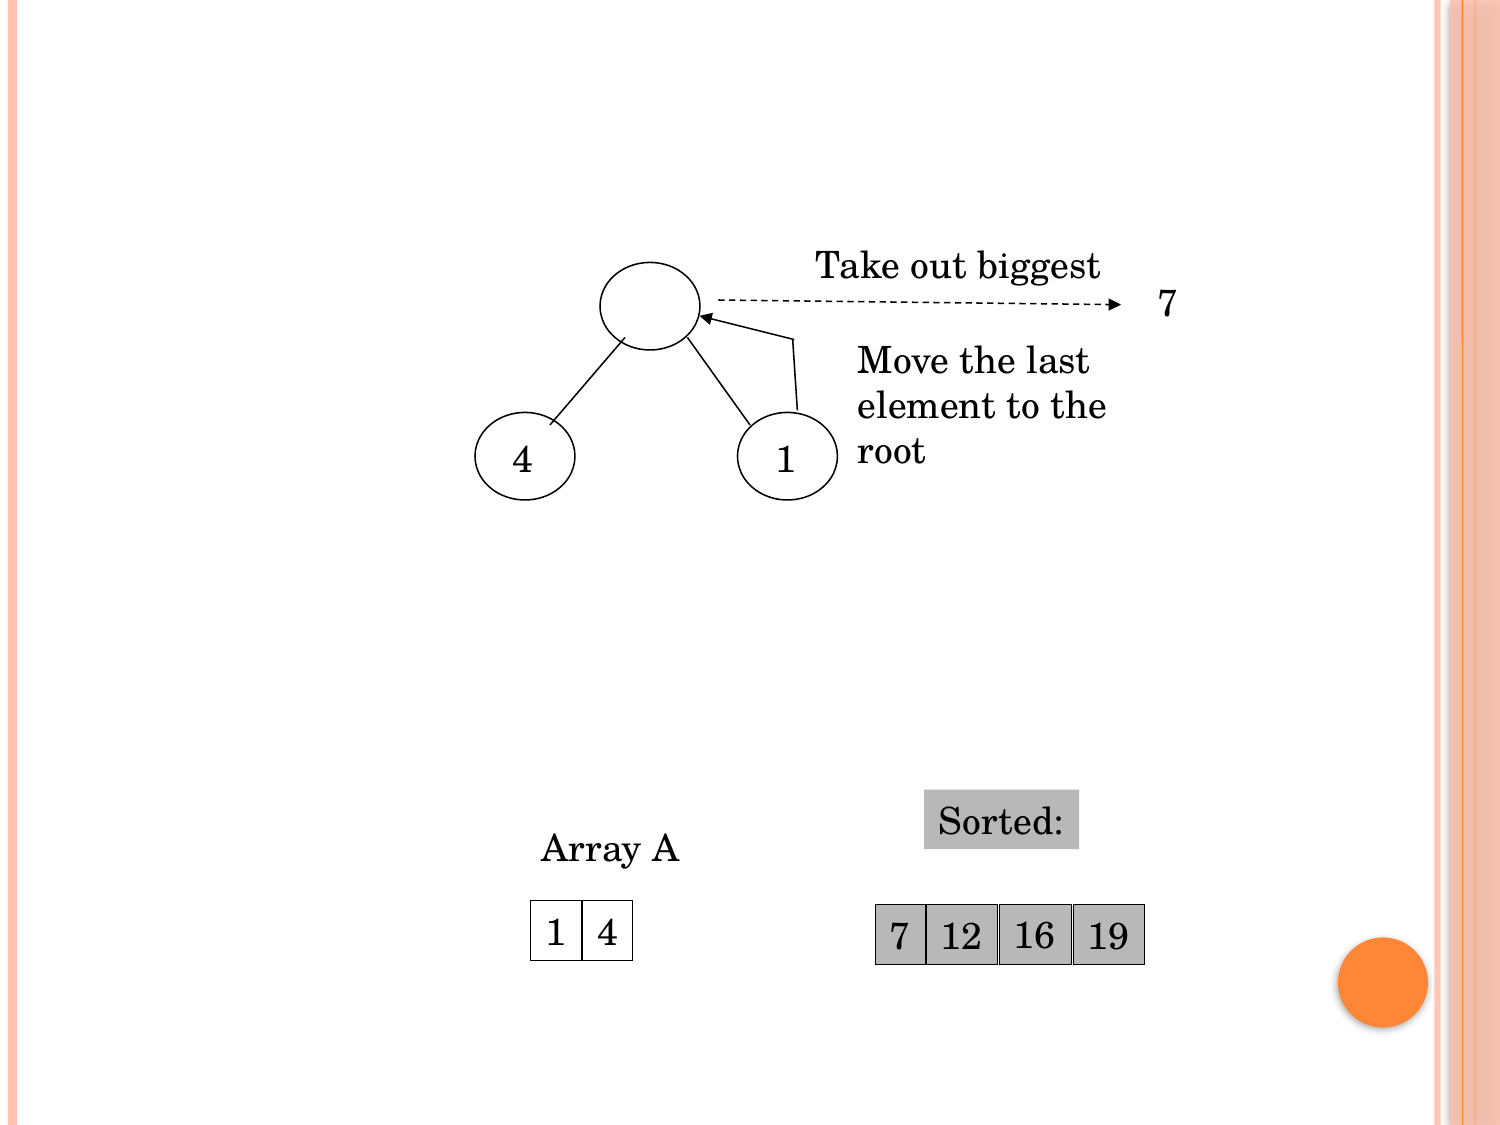

Take out biggest

7

Move the last
element to the
root

4
1
Sorted:
Array A
4
1
16
19
7
12